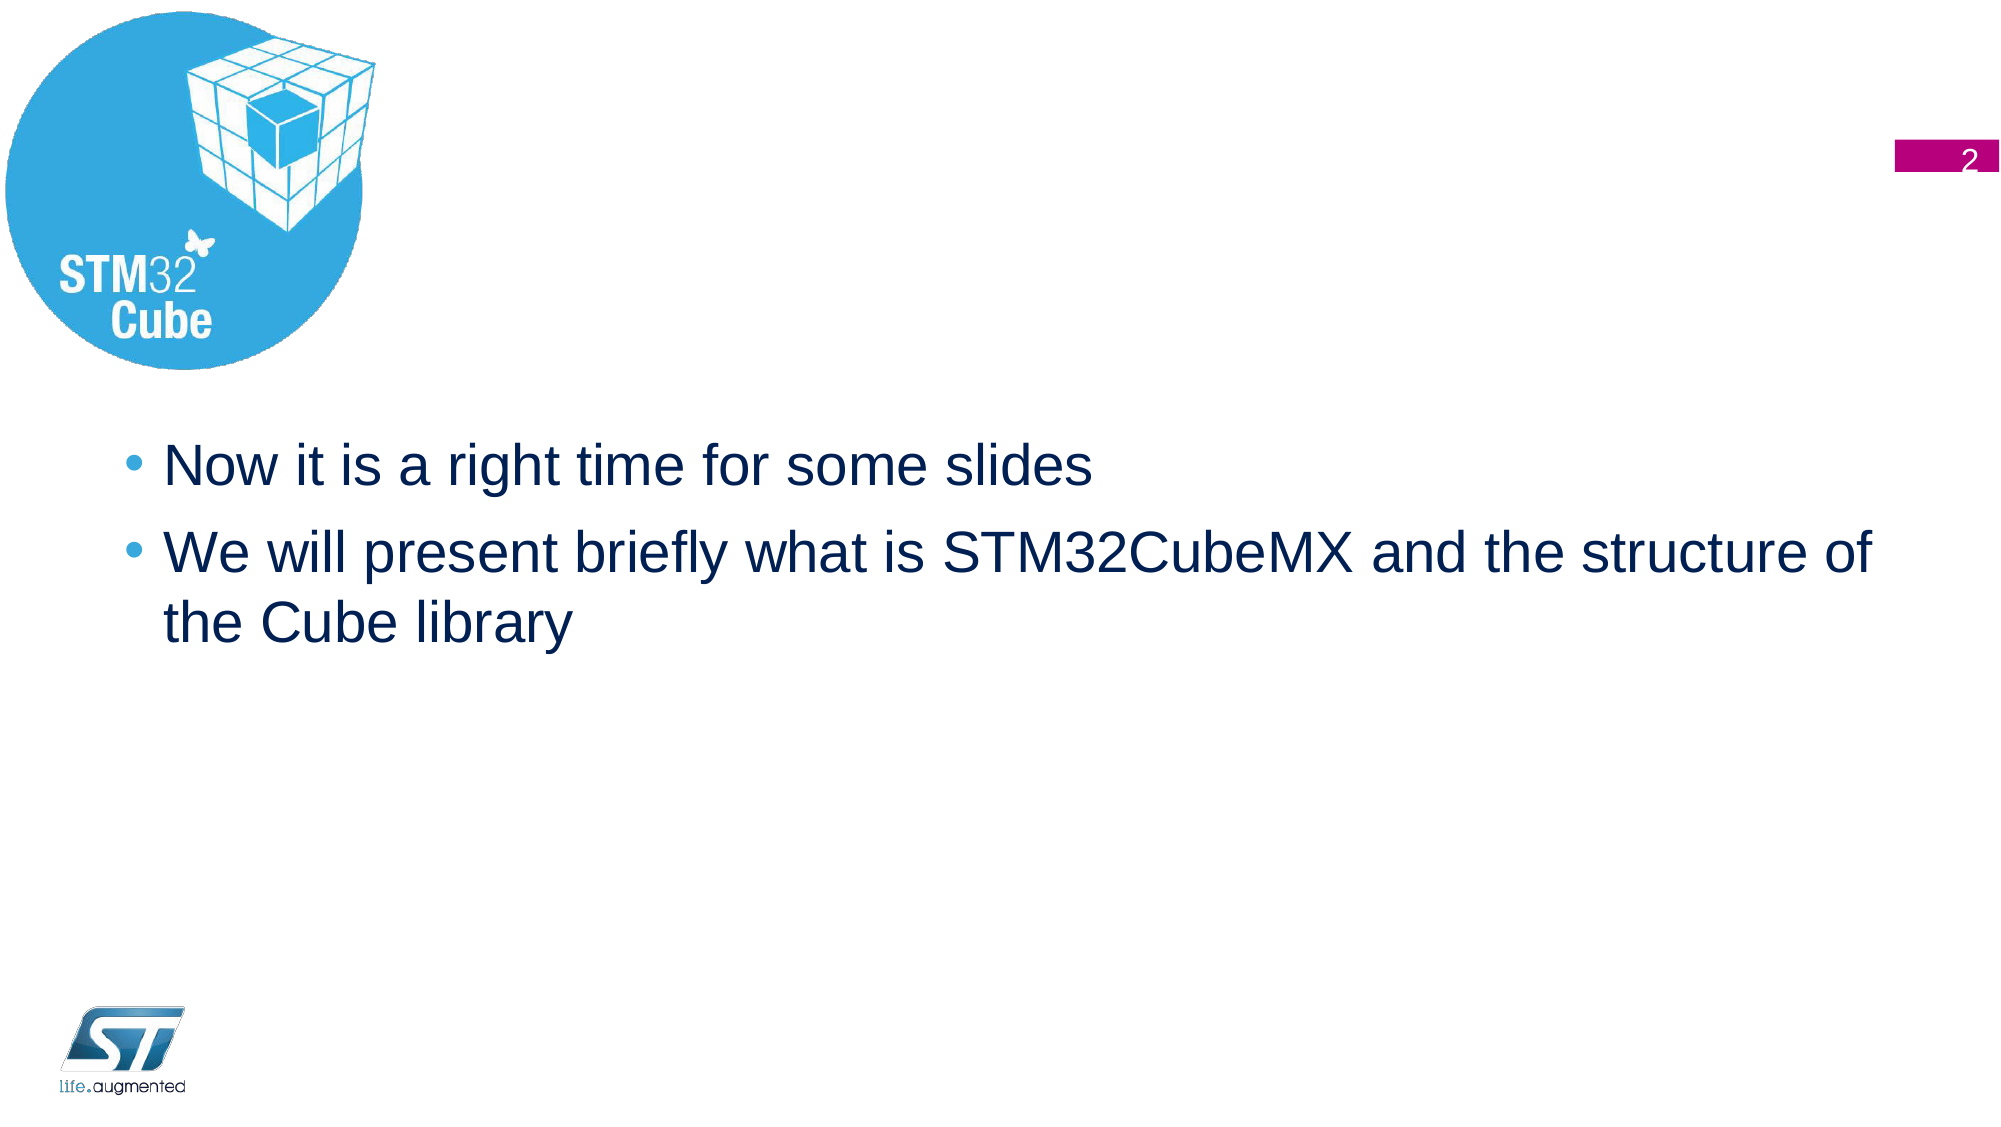

2

Now it is a right time for some slides
We will present briefly what is STM32CubeMX and the structure of the Cube library